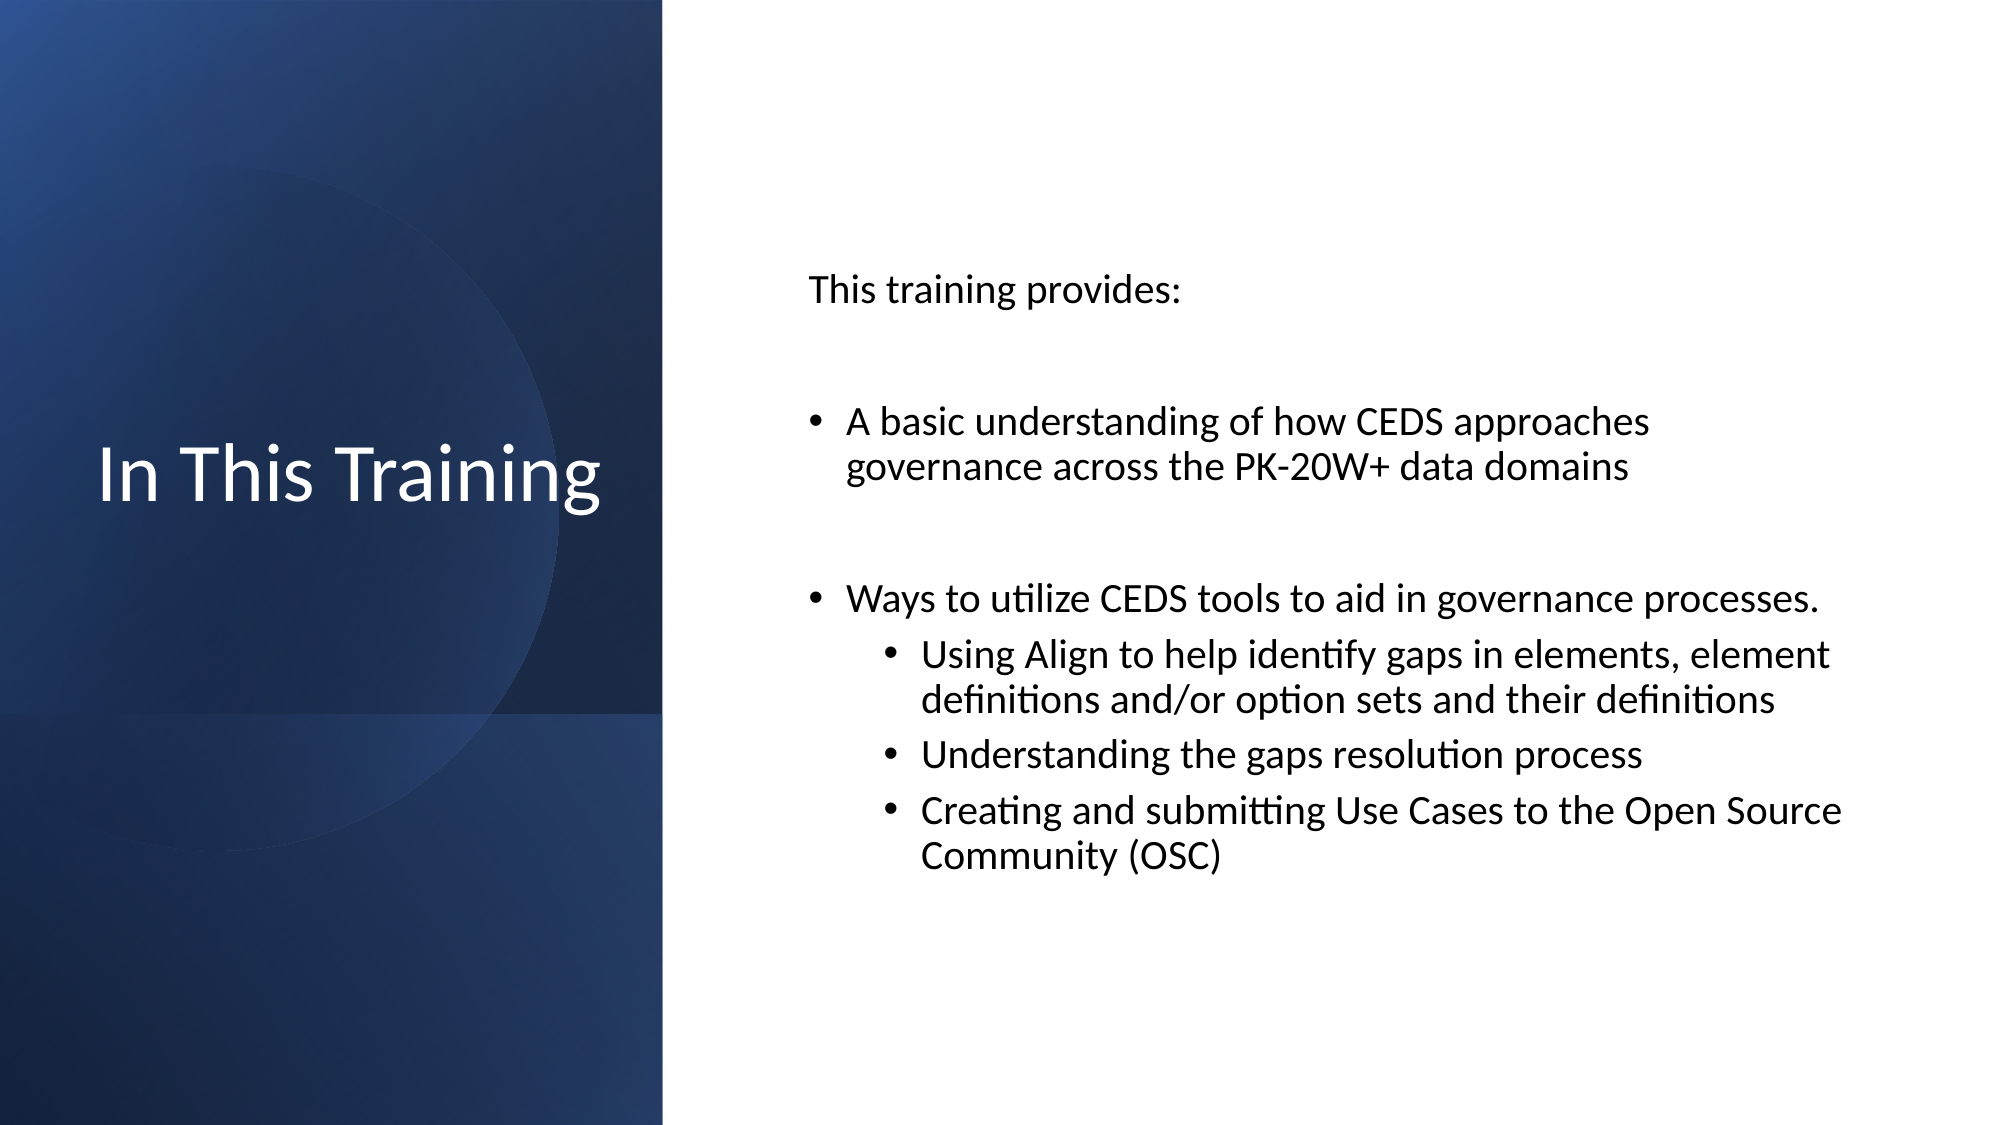

This training provides:

A basic understanding of how CEDS approaches governance across the PK-20W+ data domains

Ways to utilize CEDS tools to aid in governance processes.
Using Align to help identify gaps in elements, element definitions and/or option sets and their definitions
Understanding the gaps resolution process
Creating and submitting Use Cases to the Open Source Community (OSC)

# In This Training